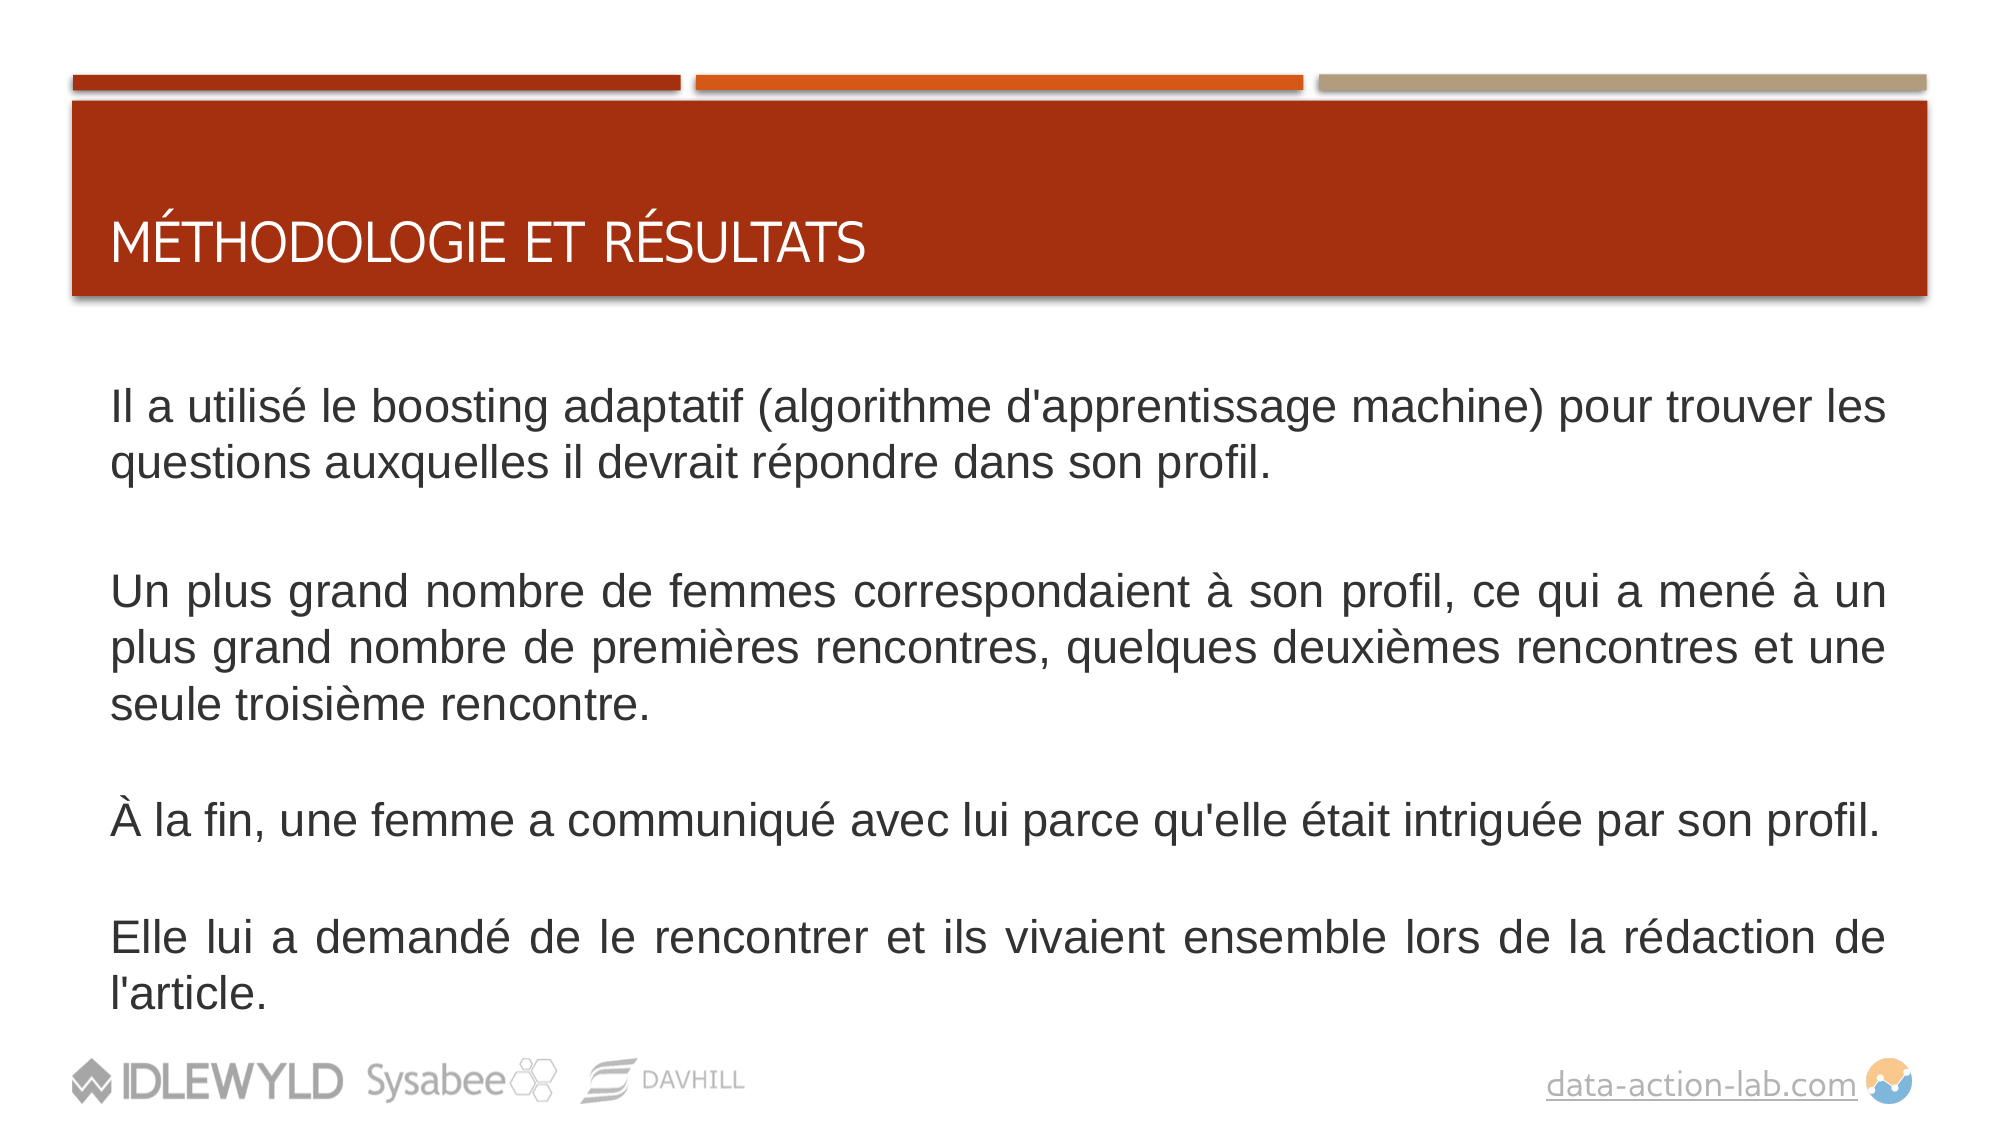

# MÉthodologIE ET RÉSULTATS
Il a utilisé le boosting adaptatif (algorithme d'apprentissage machine) pour trouver les questions auxquelles il devrait répondre dans son profil.

Un plus grand nombre de femmes correspondaient à son profil, ce qui a mené à un plus grand nombre de premières rencontres, quelques deuxièmes rencontres et une seule troisième rencontre.

À la fin, une femme a communiqué avec lui parce qu'elle était intriguée par son profil.

Elle lui a demandé de le rencontrer et ils vivaient ensemble lors de la rédaction de l'article.